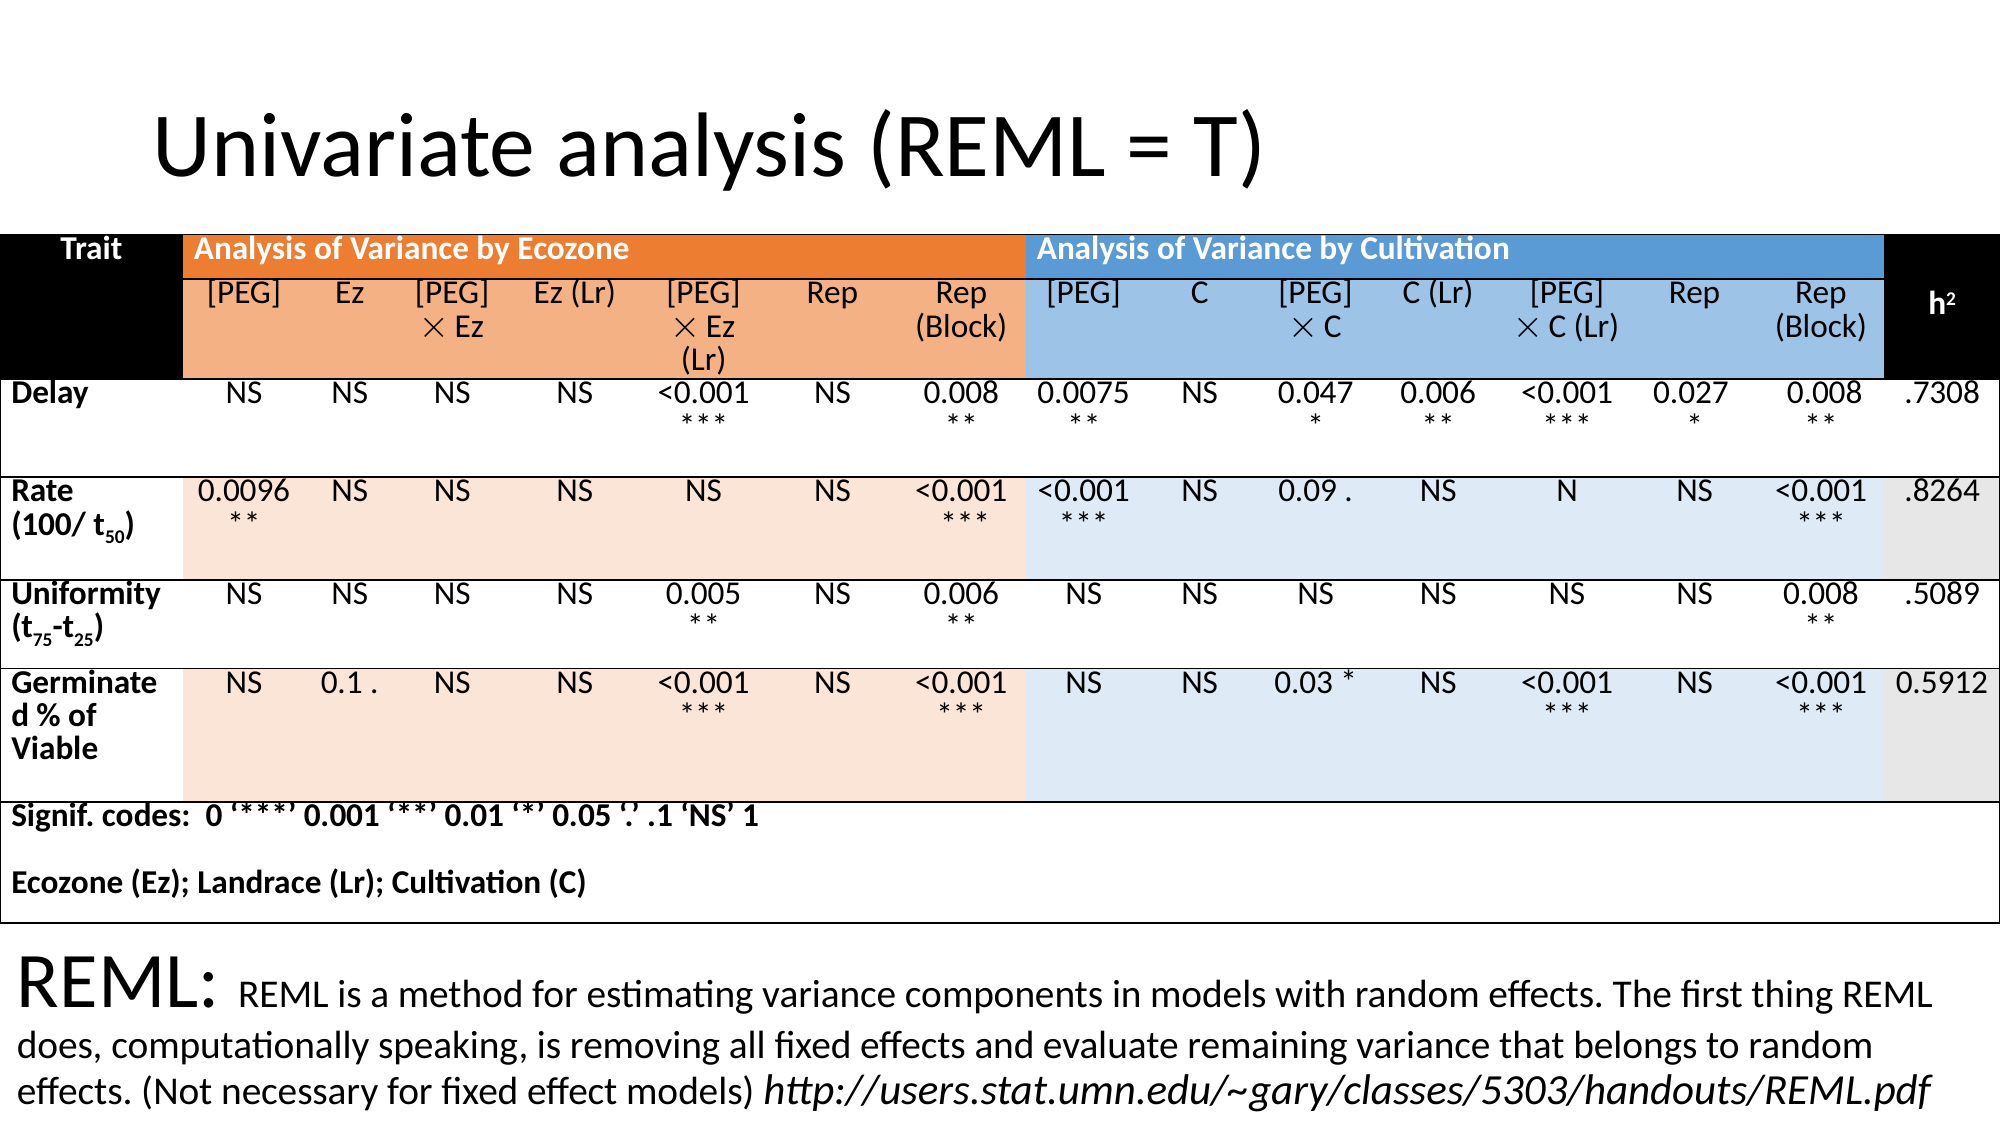

# Univariate analysis (REML = T)
| Trait | Analysis of Variance by Ecozone |  |  |  |  |  |  | Analysis of Variance by Cultivation |  |  |  |  |  |  | h2 |
| --- | --- | --- | --- | --- | --- | --- | --- | --- | --- | --- | --- | --- | --- | --- | --- |
|  | [PEG] | Ez | [PEG] × Ez | Ez (Lr) | [PEG] × Ez (Lr) | Rep | Rep (Block) | [PEG] | C | [PEG] × C | C (Lr) | [PEG] × C (Lr) | Rep | Rep (Block) |  |
| Delay | NS | NS | NS | NS | <0.001 \*\*\* | NS | 0.008 \*\* | 0.0075 \*\* | NS | 0.047 \* | 0.006 \*\* | <0.001 \*\*\* | 0.027 \* | 0.008 \*\* | .7308 |
| Rate (100/ t50) | 0.0096 \*\* | NS | NS | NS | NS | NS | <0.001 \*\*\* | <0.001 \*\*\* | NS | 0.09 . | NS | N | NS | <0.001 \*\*\* | .8264 |
| Uniformity (t75-t25) | NS | NS | NS | NS | 0.005 \*\* | NS | 0.006 \*\* | NS | NS | NS | NS | NS | NS | 0.008 \*\* | .5089 |
| Germinated % of Viable | NS | 0.1 . | NS | NS | <0.001 \*\*\* | NS | <0.001 \*\*\* | NS | NS | 0.03 \* | NS | <0.001 \*\*\* | NS | <0.001 \*\*\* | 0.5912 |
| Signif. codes: 0 ‘\*\*\*’ 0.001 ‘\*\*’ 0.01 ‘\*’ 0.05 ‘.’ .1 ‘NS’ 1 Ecozone (Ez); Landrace (Lr); Cultivation (C) |  |  |  |  |  |  |  |  |  |  |  |  |  |  |  |
REML: REML is a method for estimating variance components in models with random effects. The first thing REML does, computationally speaking, is removing all fixed effects and evaluate remaining variance that belongs to random effects. (Not necessary for fixed effect models) http://users.stat.umn.edu/~gary/classes/5303/handouts/REML.pdf